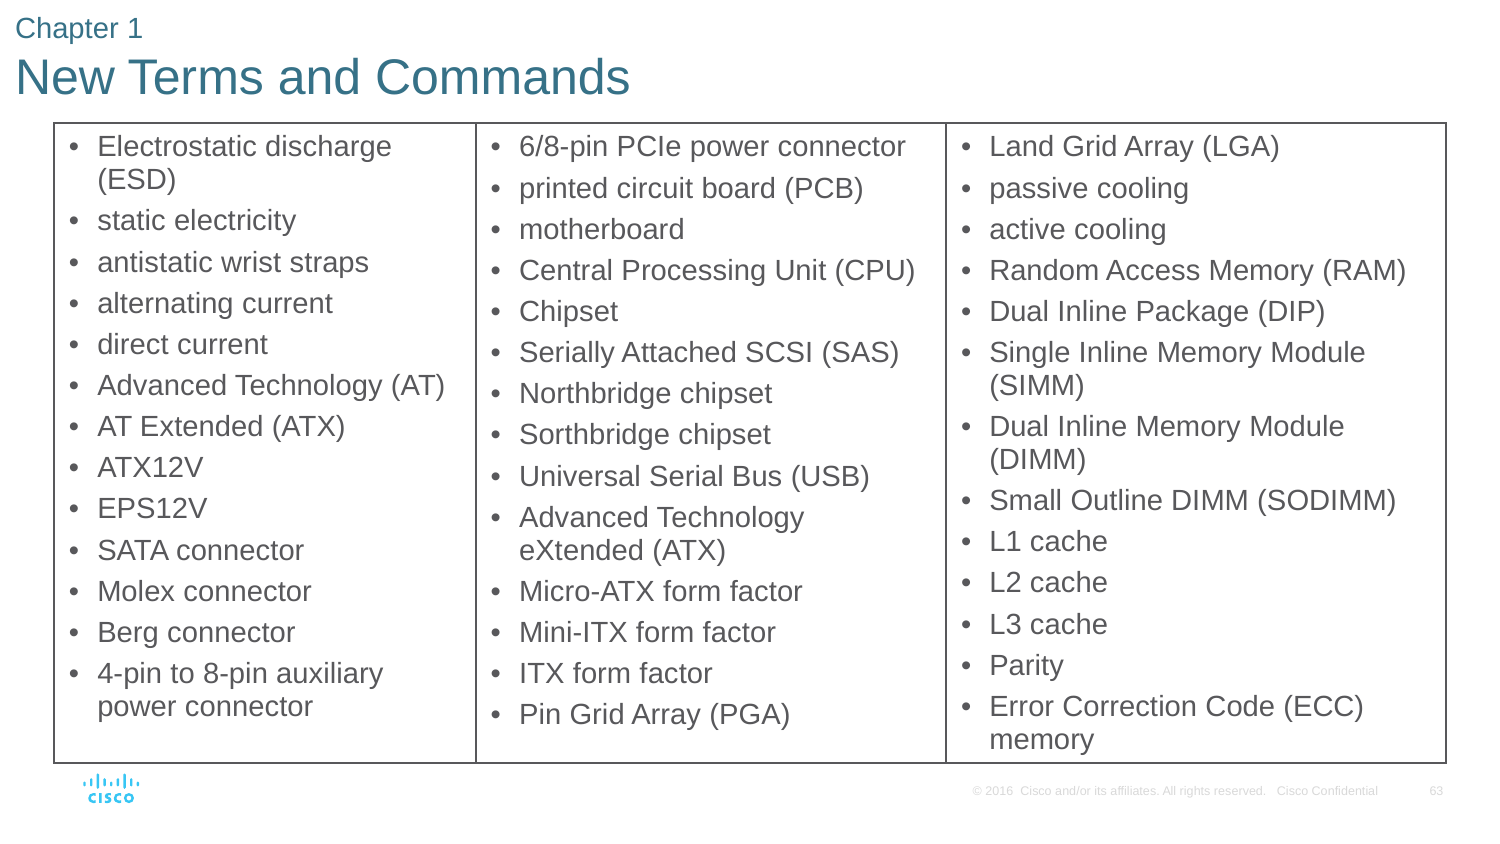

# Chapter 1 New Terms and Commands
| Electrostatic discharge (ESD) static electricity antistatic wrist straps alternating current direct current Advanced Technology (AT) AT Extended (ATX) ATX12V EPS12V SATA connector Molex connector Berg connector 4-pin to 8-pin auxiliary power connector | 6/8-pin PCIe power connector printed circuit board (PCB) motherboard Central Processing Unit (CPU) Chipset Serially Attached SCSI (SAS) Northbridge chipset Sorthbridge chipset Universal Serial Bus (USB) Advanced Technology eXtended (ATX) Micro-ATX form factor Mini-ITX form factor ITX form factor Pin Grid Array (PGA) | Land Grid Array (LGA) passive cooling active cooling Random Access Memory (RAM) Dual Inline Package (DIP) Single Inline Memory Module (SIMM) Dual Inline Memory Module (DIMM) Small Outline DIMM (SODIMM) L1 cache L2 cache L3 cache Parity Error Correction Code (ECC) memory |
| --- | --- | --- |